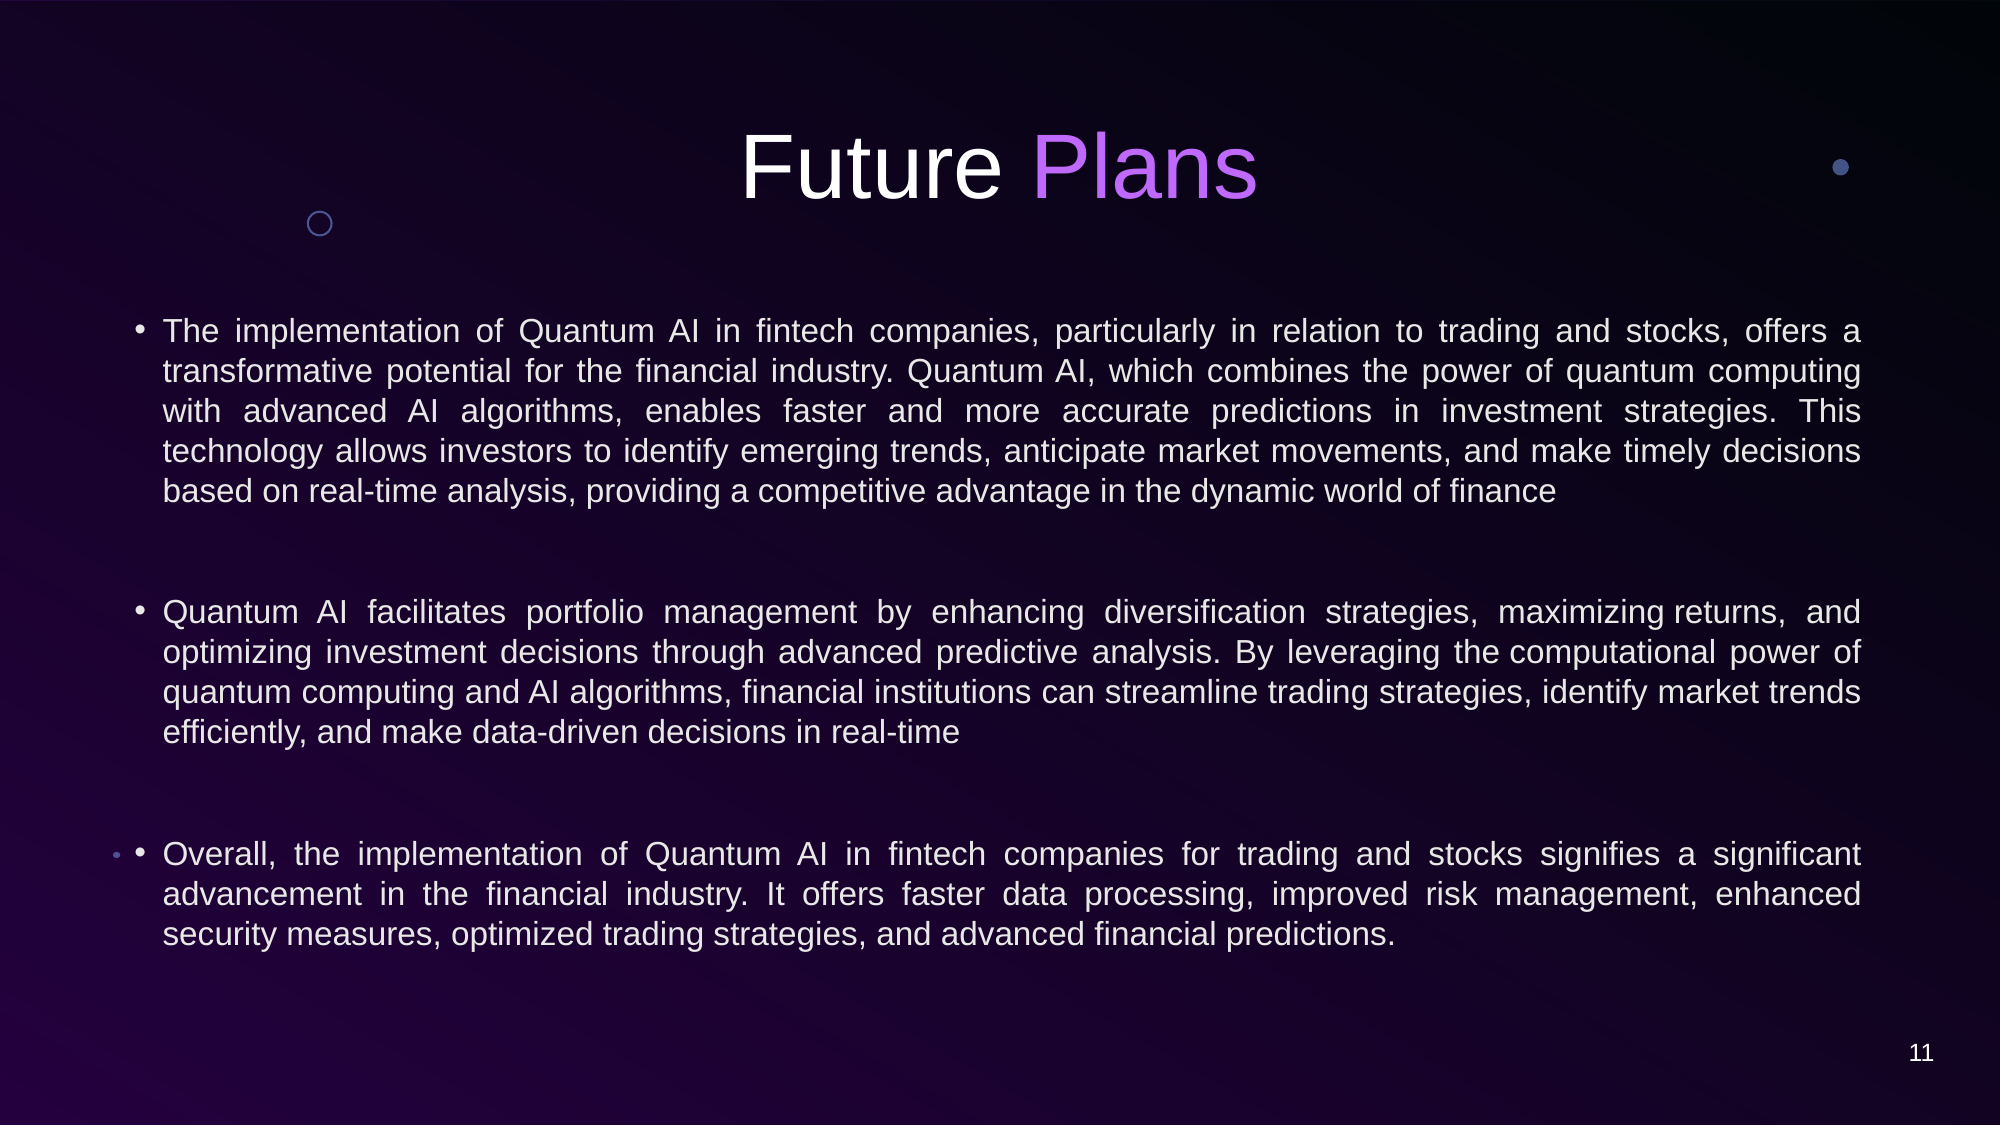

# Future Plans
The implementation of Quantum AI in fintech companies, particularly in relation to trading and stocks, offers a transformative potential for the financial industry. Quantum AI, which combines the power of quantum computing with advanced AI algorithms, enables faster and more accurate predictions in investment strategies. This technology allows investors to identify emerging trends, anticipate market movements, and make timely decisions based on real-time analysis, providing a competitive advantage in the dynamic world of finance

Quantum AI facilitates portfolio management by enhancing diversification strategies, maximizing returns, and optimizing investment decisions through advanced predictive analysis. By leveraging the computational power of quantum computing and AI algorithms, financial institutions can streamline trading strategies, identify market trends efficiently, and make data-driven decisions in real-time

Overall, the implementation of Quantum AI in fintech companies for trading and stocks signifies a significant advancement in the financial industry. It offers faster data processing, improved risk management, enhanced security measures, optimized trading strategies, and advanced financial predictions.
11